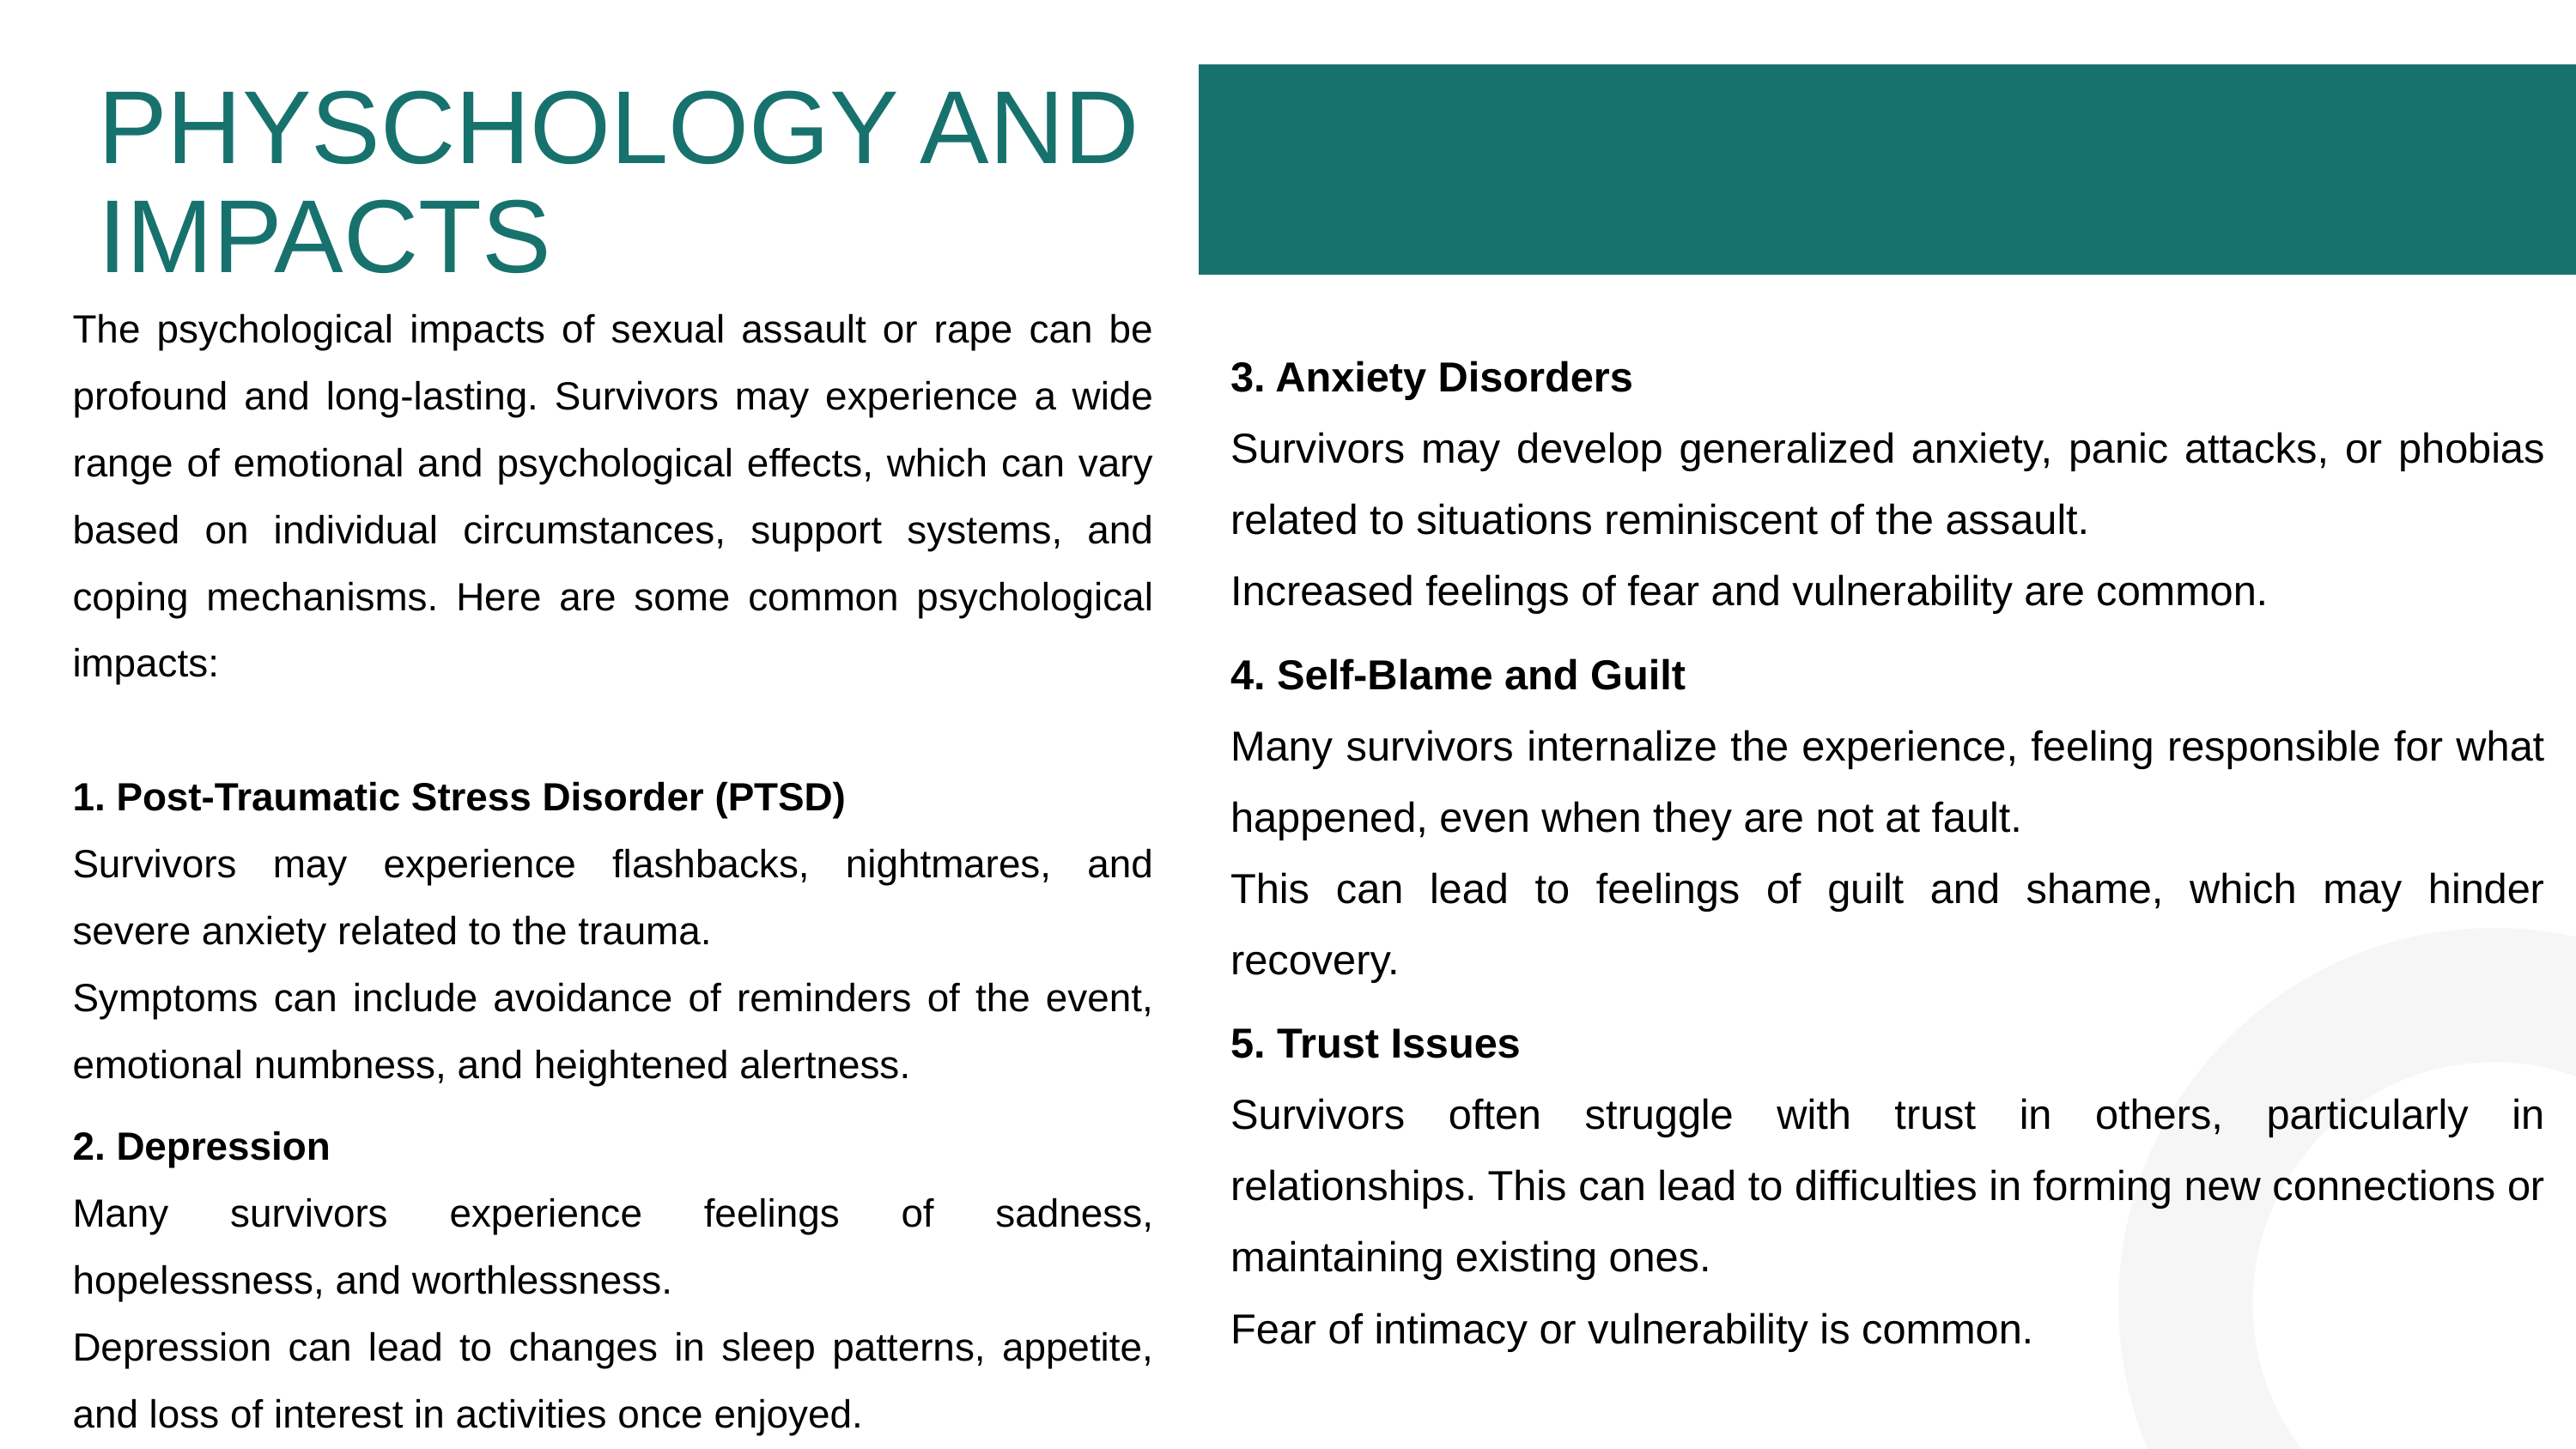

PHYSCHOLOGY AND IMPACTS
The psychological impacts of sexual assault or rape can be profound and long-lasting. Survivors may experience a wide range of emotional and psychological effects, which can vary based on individual circumstances, support systems, and coping mechanisms. Here are some common psychological impacts:

1. Post-Traumatic Stress Disorder (PTSD)
Survivors may experience flashbacks, nightmares, and severe anxiety related to the trauma.
Symptoms can include avoidance of reminders of the event, emotional numbness, and heightened alertness.

2. Depression
Many survivors experience feelings of sadness, hopelessness, and worthlessness.
Depression can lead to changes in sleep patterns, appetite, and loss of interest in activities once enjoyed.
3. Anxiety Disorders
Survivors may develop generalized anxiety, panic attacks, or phobias related to situations reminiscent of the assault.
Increased feelings of fear and vulnerability are common.

4. Self-Blame and Guilt
Many survivors internalize the experience, feeling responsible for what happened, even when they are not at fault.
This can lead to feelings of guilt and shame, which may hinder recovery.

5. Trust Issues
Survivors often struggle with trust in others, particularly in relationships. This can lead to difficulties in forming new connections or maintaining existing ones.
Fear of intimacy or vulnerability is common.